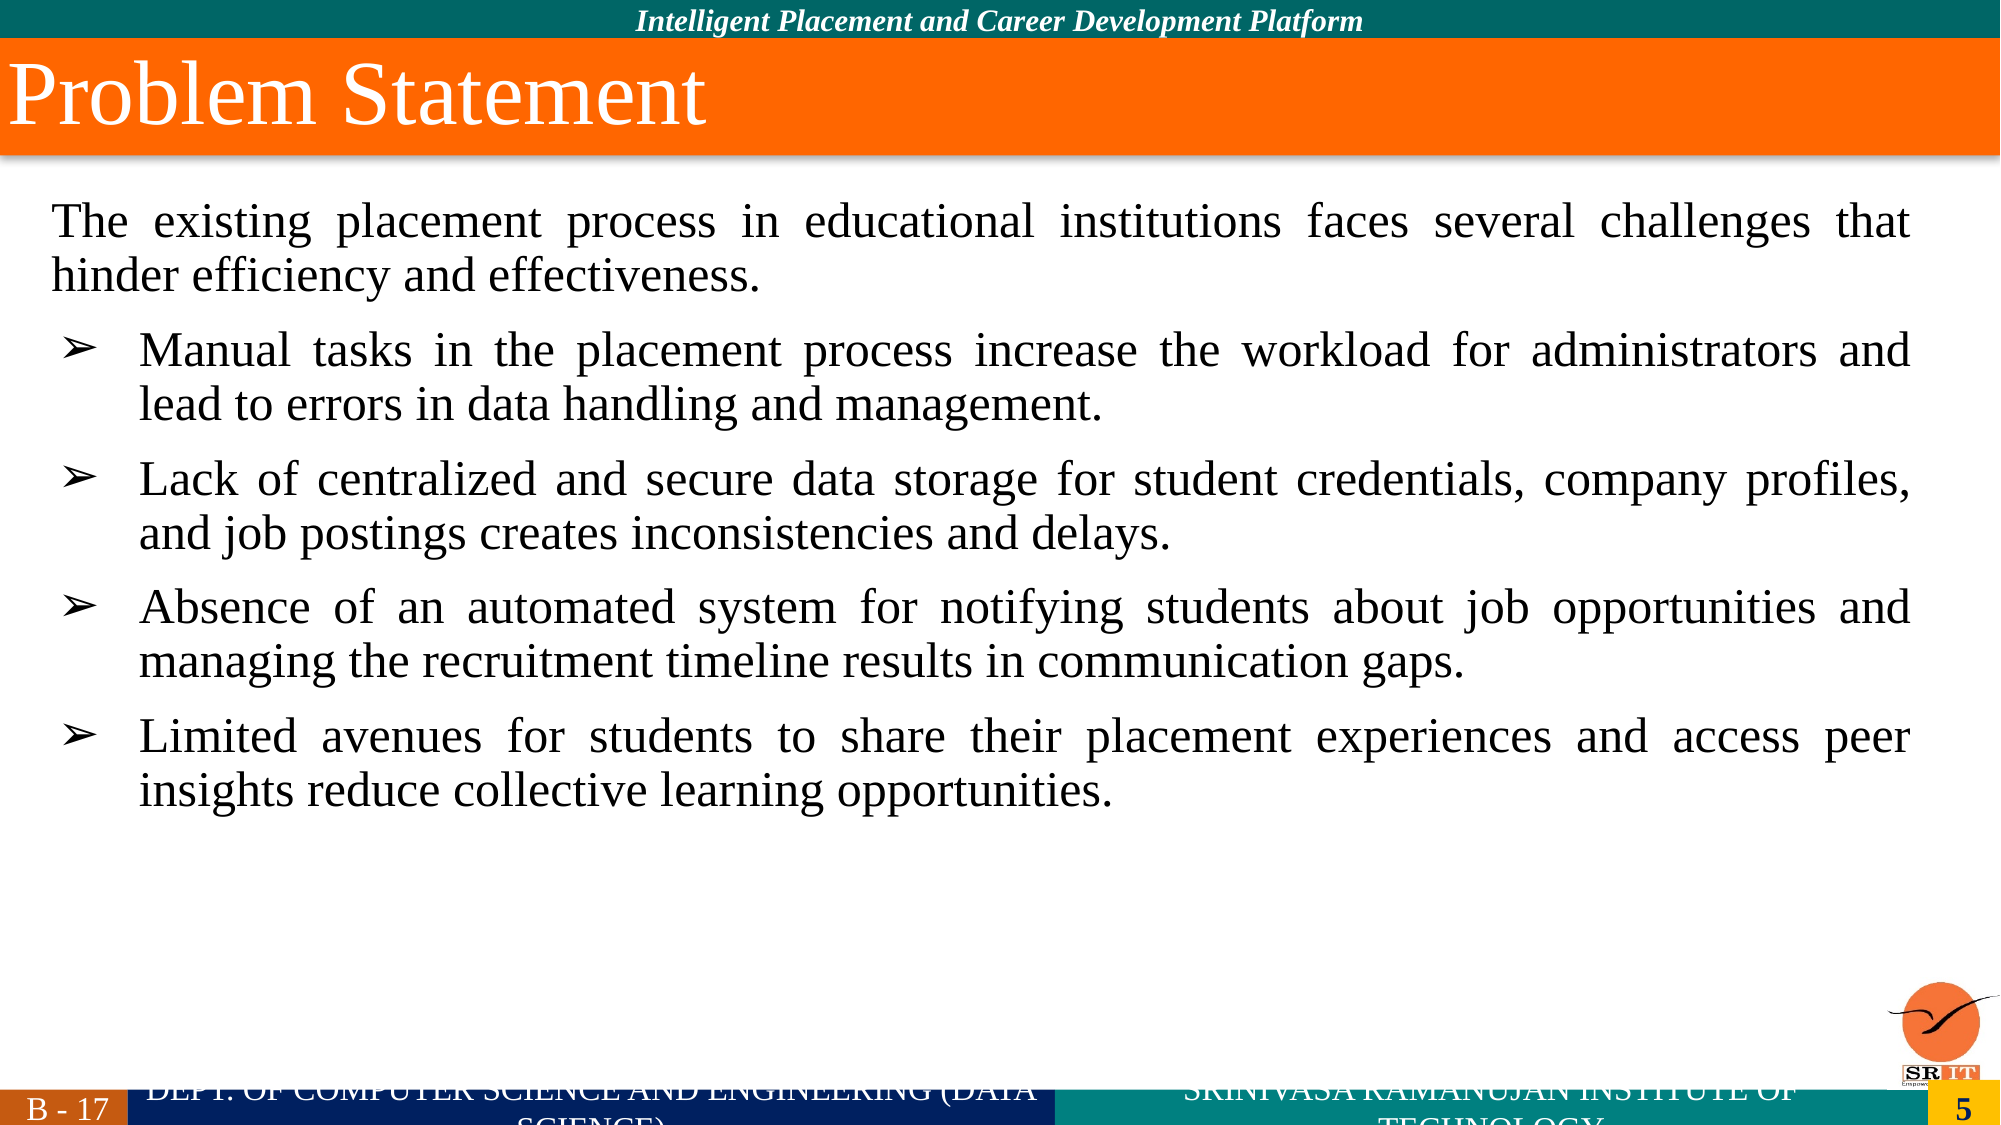

# Problem Statement
The existing placement process in educational institutions faces several challenges that hinder efficiency and effectiveness.
Manual tasks in the placement process increase the workload for administrators and lead to errors in data handling and management.
Lack of centralized and secure data storage for student credentials, company profiles, and job postings creates inconsistencies and delays.
Absence of an automated system for notifying students about job opportunities and managing the recruitment timeline results in communication gaps.
Limited avenues for students to share their placement experiences and access peer insights reduce collective learning opportunities.
5